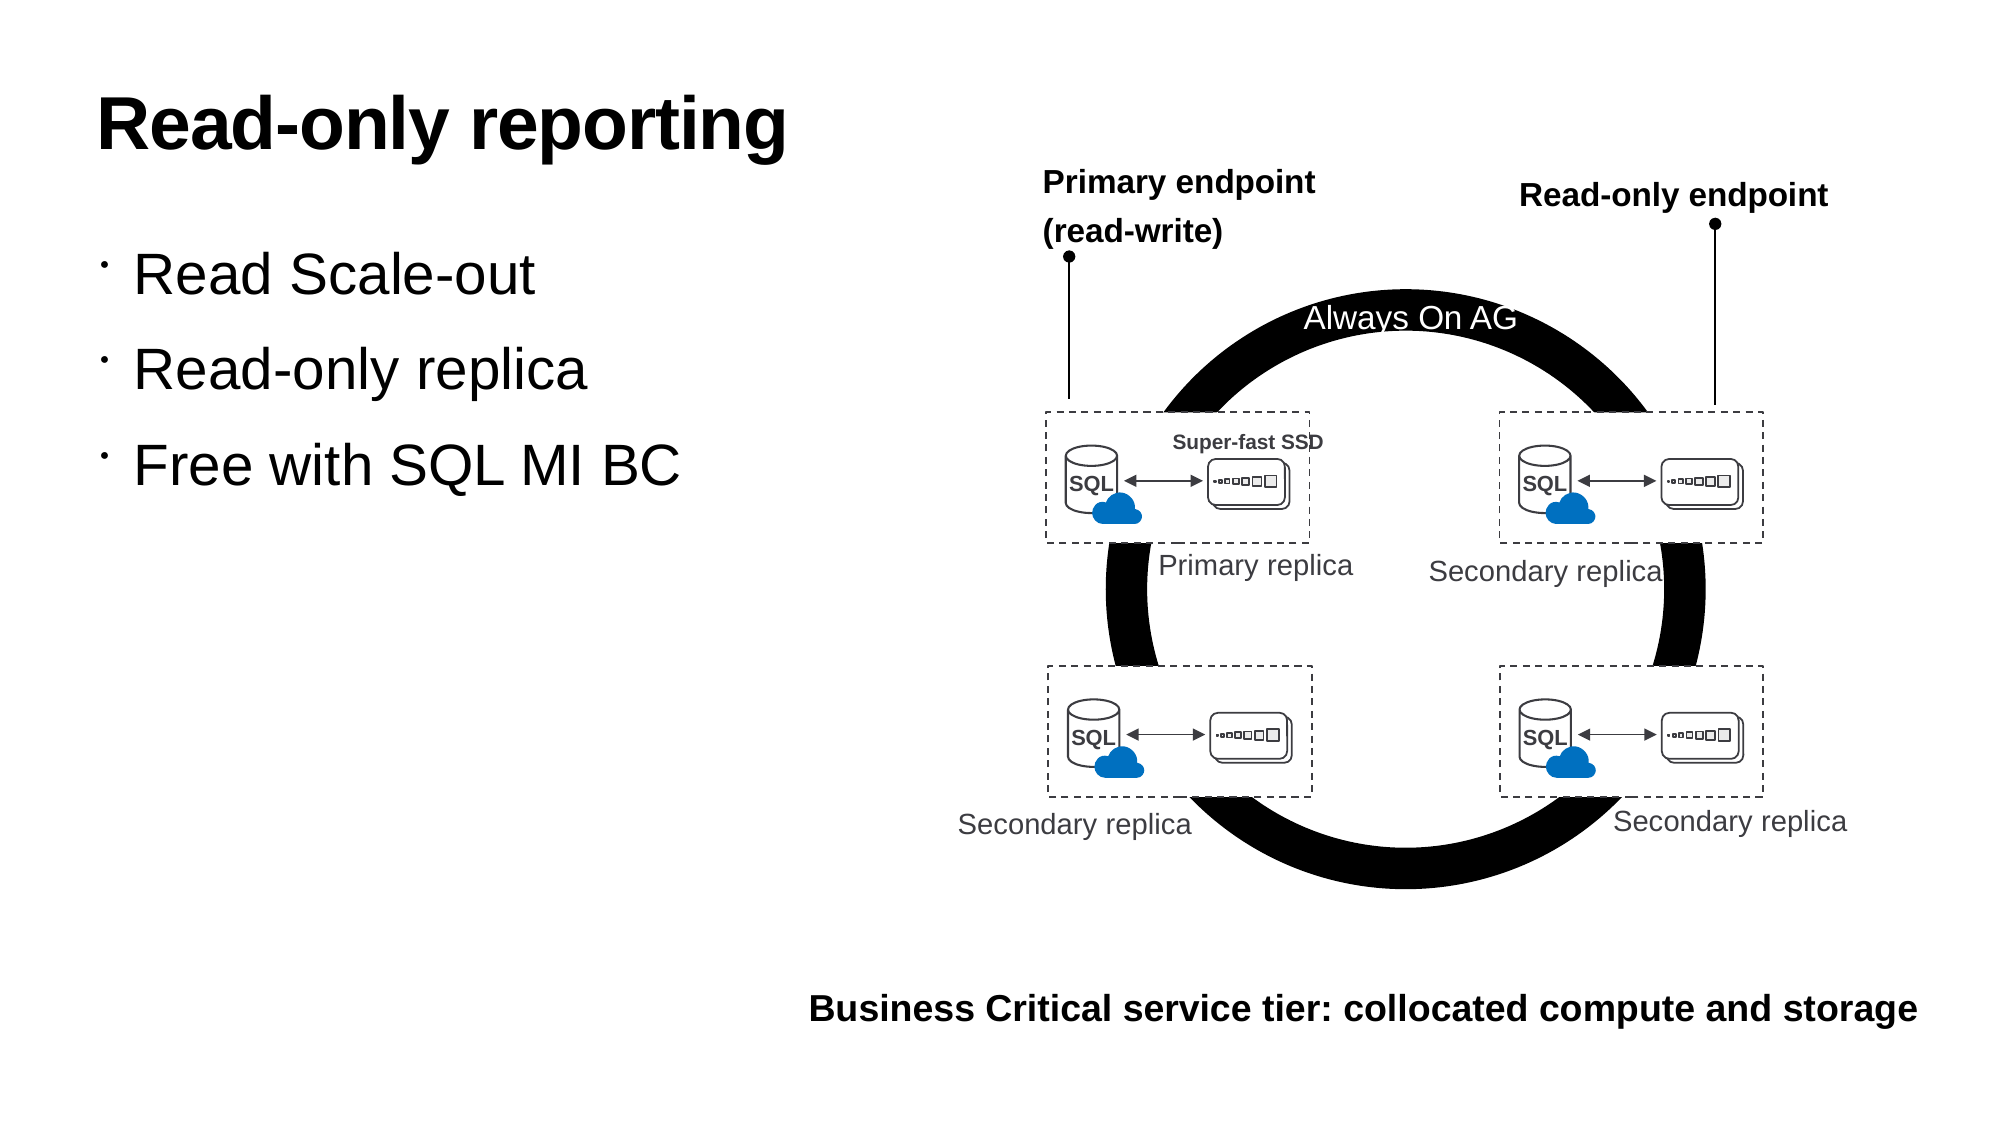

# Read-only reporting
Primary endpoint
(read-write)
Read-only endpoint

Read Scale-out
Read-only replica
Free with SQL MI BC

Always On AG

SQL

SQL

Super-fast SSD
Primary replica
Secondary replica

SQL

SQL

Secondary replica
Secondary replica
Business Critical service tier: collocated compute and storage